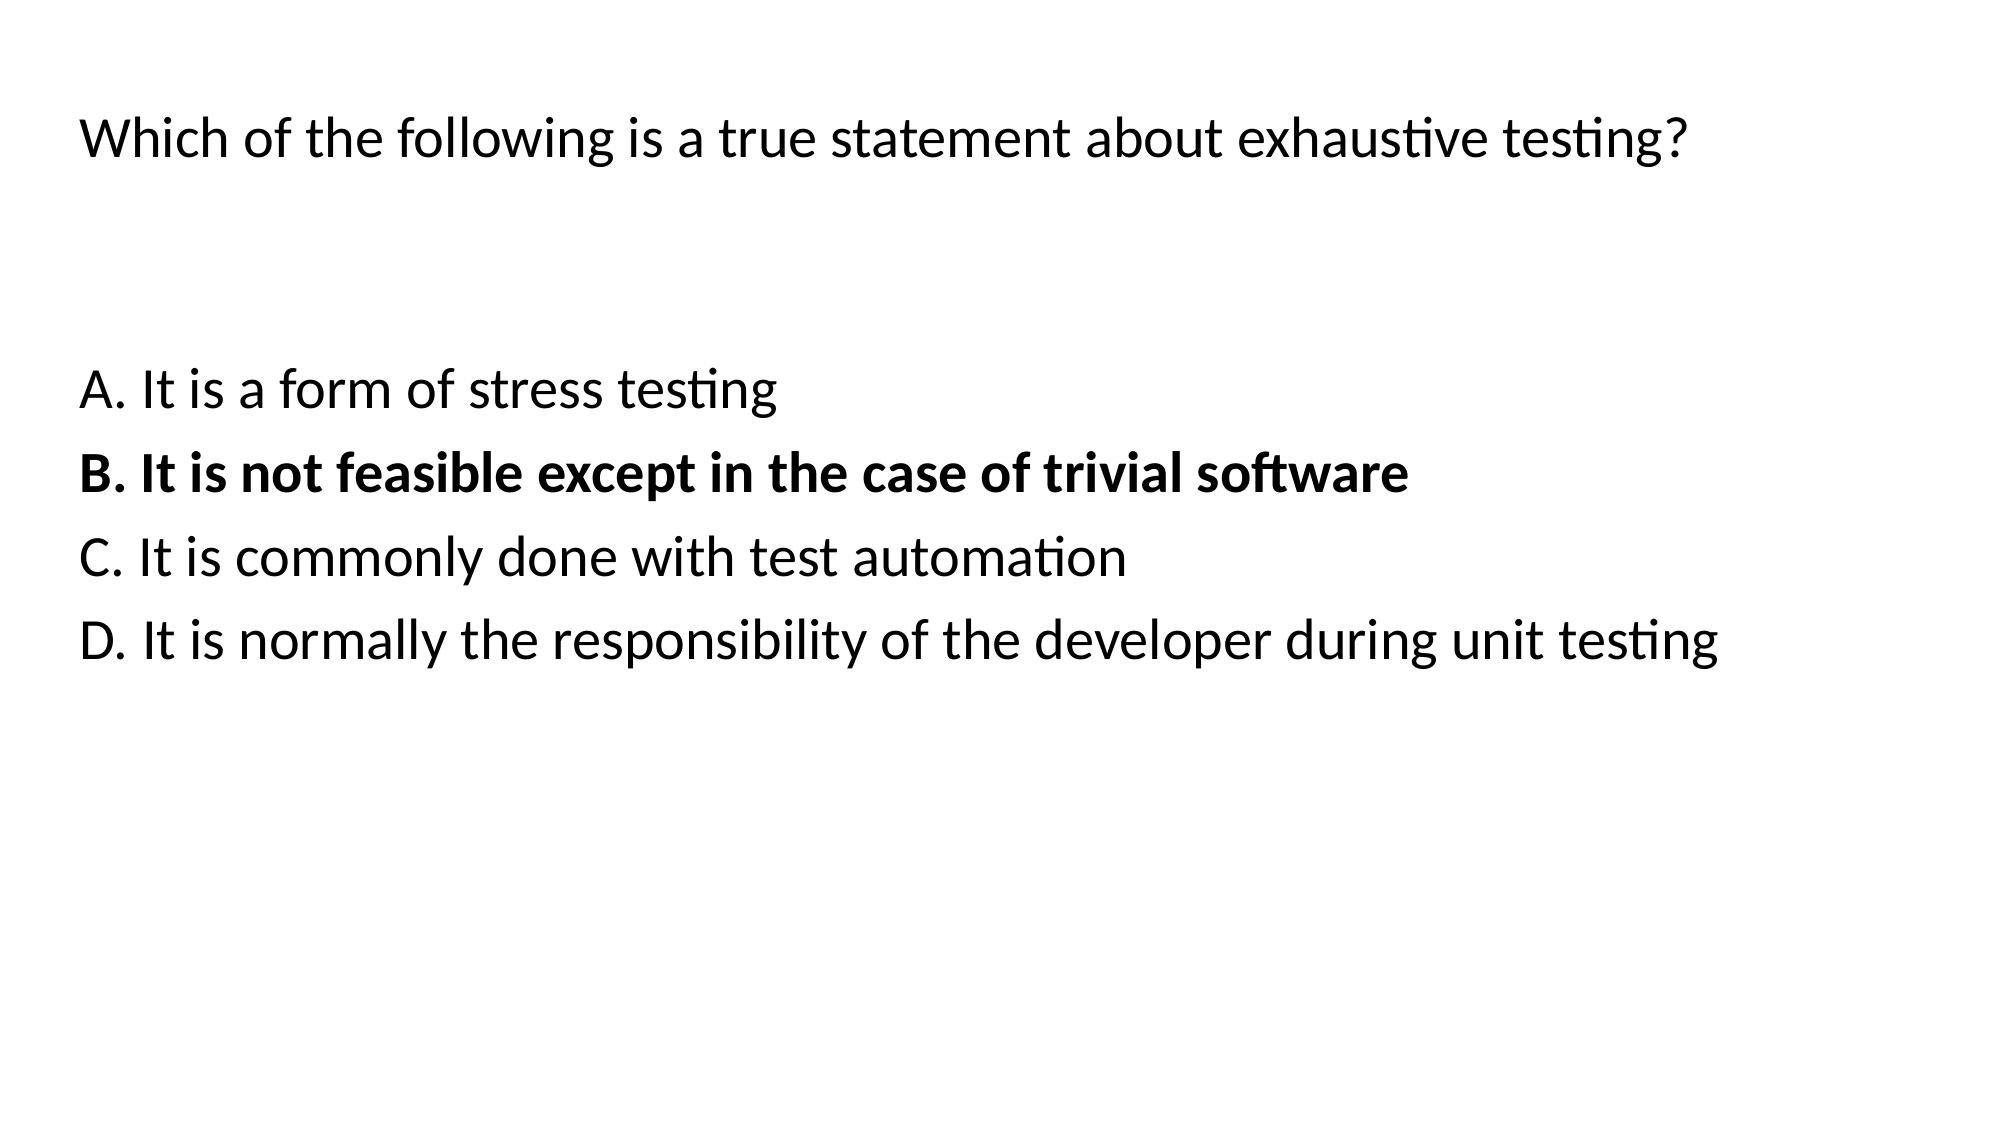

Which of the following is a true statement about exhaustive testing?

A. It is a form of stress testing
B. It is not feasible except in the case of trivial software
C. It is commonly done with test automation
D. It is normally the responsibility of the developer during unit testing